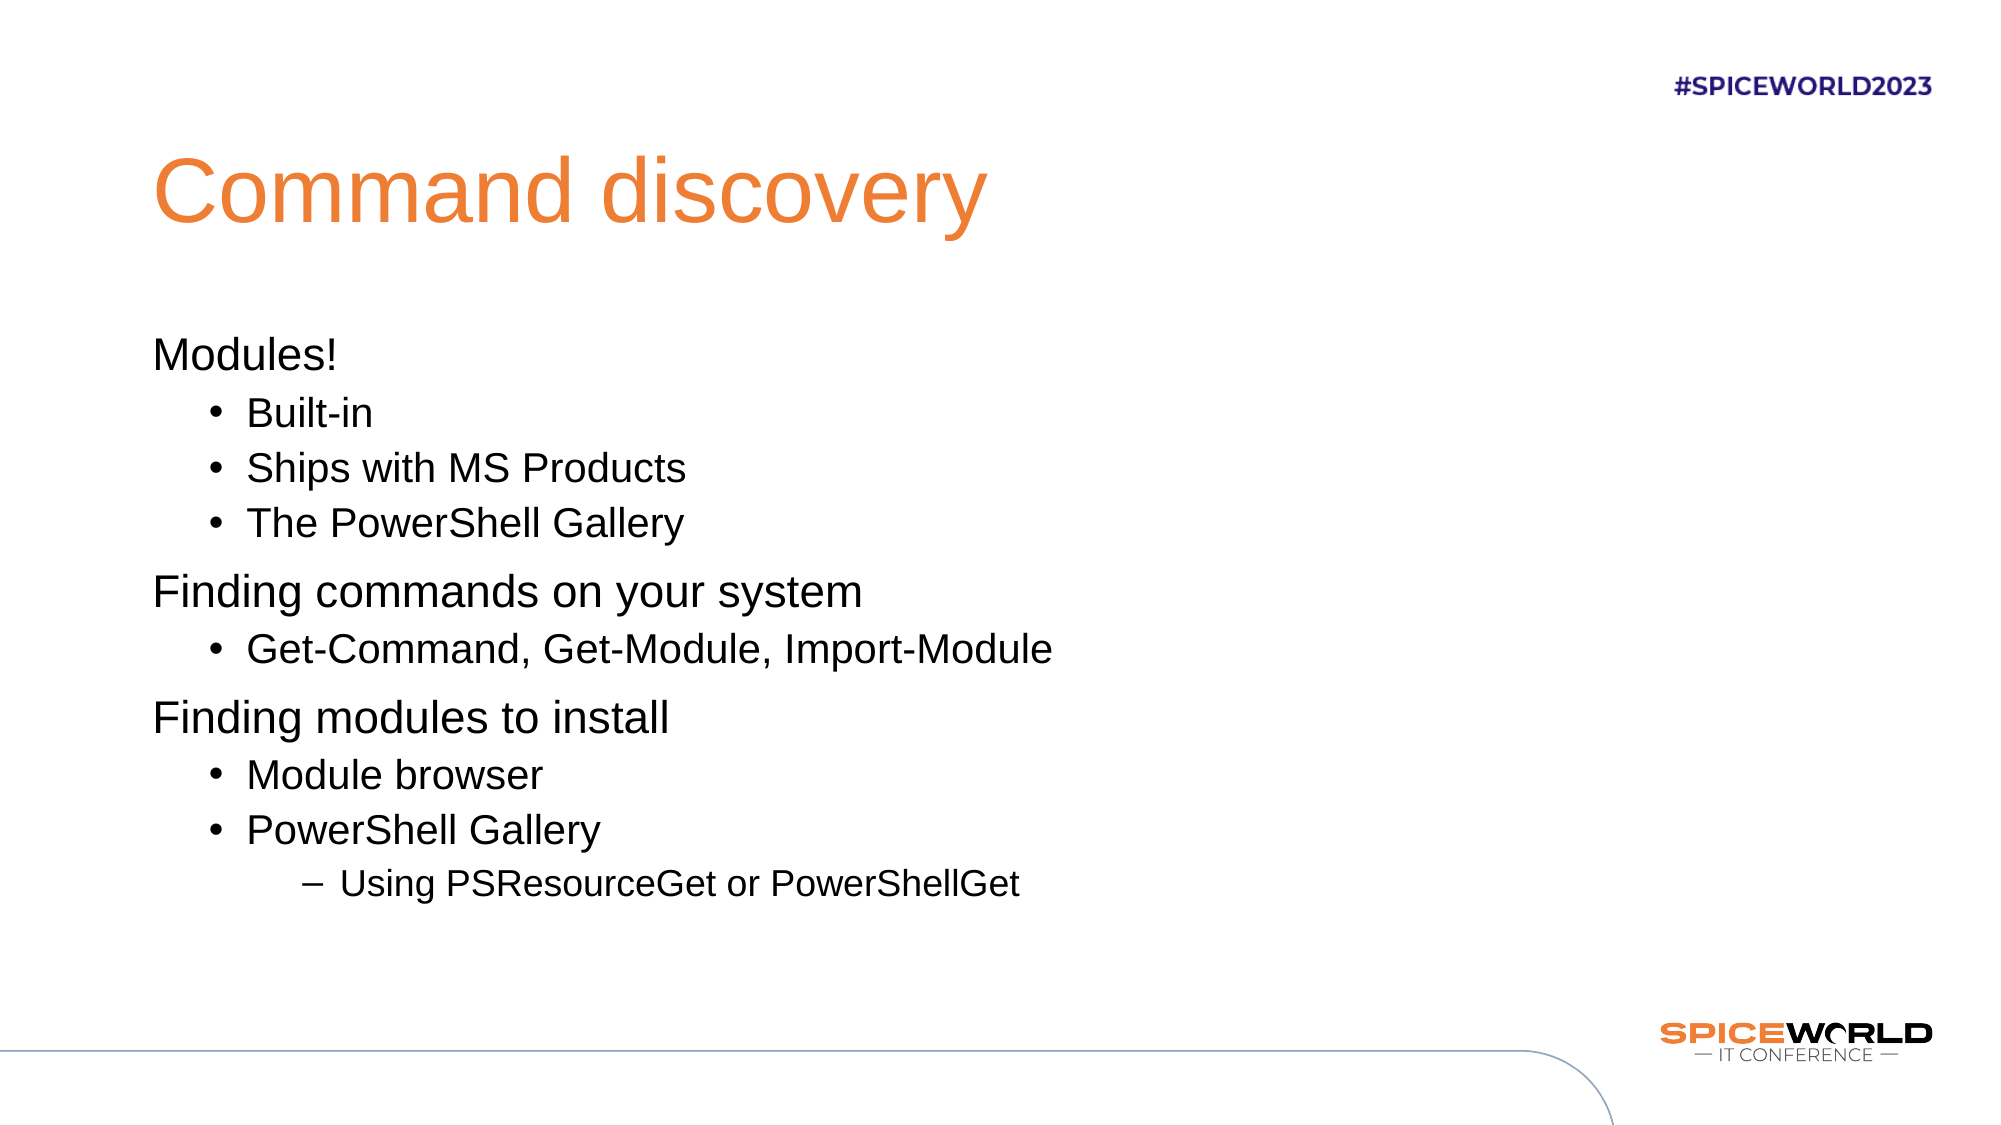

# Command discovery
Modules!
Built-in
Ships with MS Products
The PowerShell Gallery
Finding commands on your system
Get-Command, Get-Module, Import-Module
Finding modules to install
Module browser
PowerShell Gallery
Using PSResourceGet or PowerShellGet